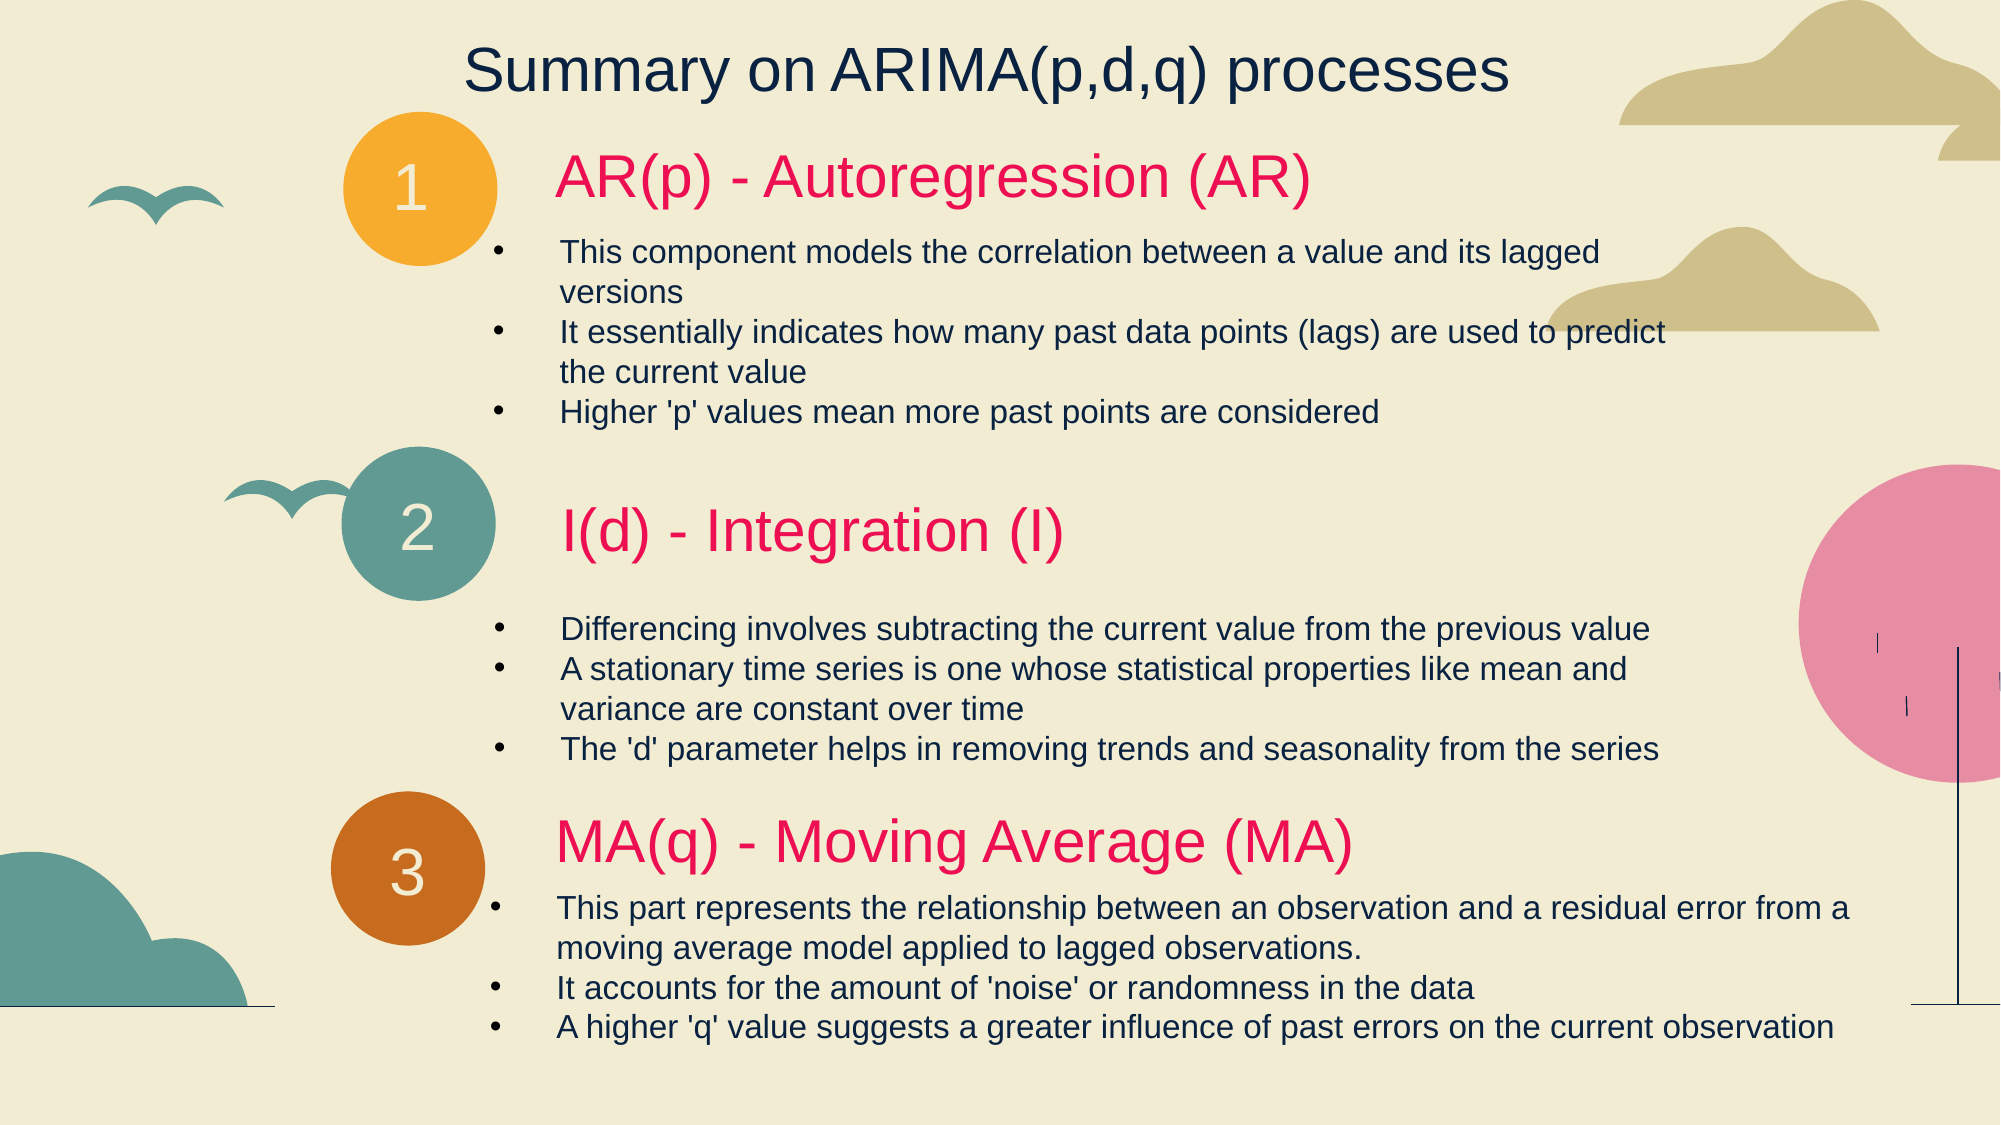

Summary on ARIMA(p,d,q) processes
# 1

AR(p) - Autoregression (AR)
This component models the correlation between a value and its lagged versions
It essentially indicates how many past data points (lags) are used to predict the current value
Higher 'p' values mean more past points are considered

2

I(d) - Integration (I)
Differencing involves subtracting the current value from the previous value
A stationary time series is one whose statistical properties like mean and variance are constant over time
The 'd' parameter helps in removing trends and seasonality from the series
MA(q) - Moving Average (MA)
3

This part represents the relationship between an observation and a residual error from a moving average model applied to lagged observations.
It accounts for the amount of 'noise' or randomness in the data
A higher 'q' value suggests a greater influence of past errors on the current observation